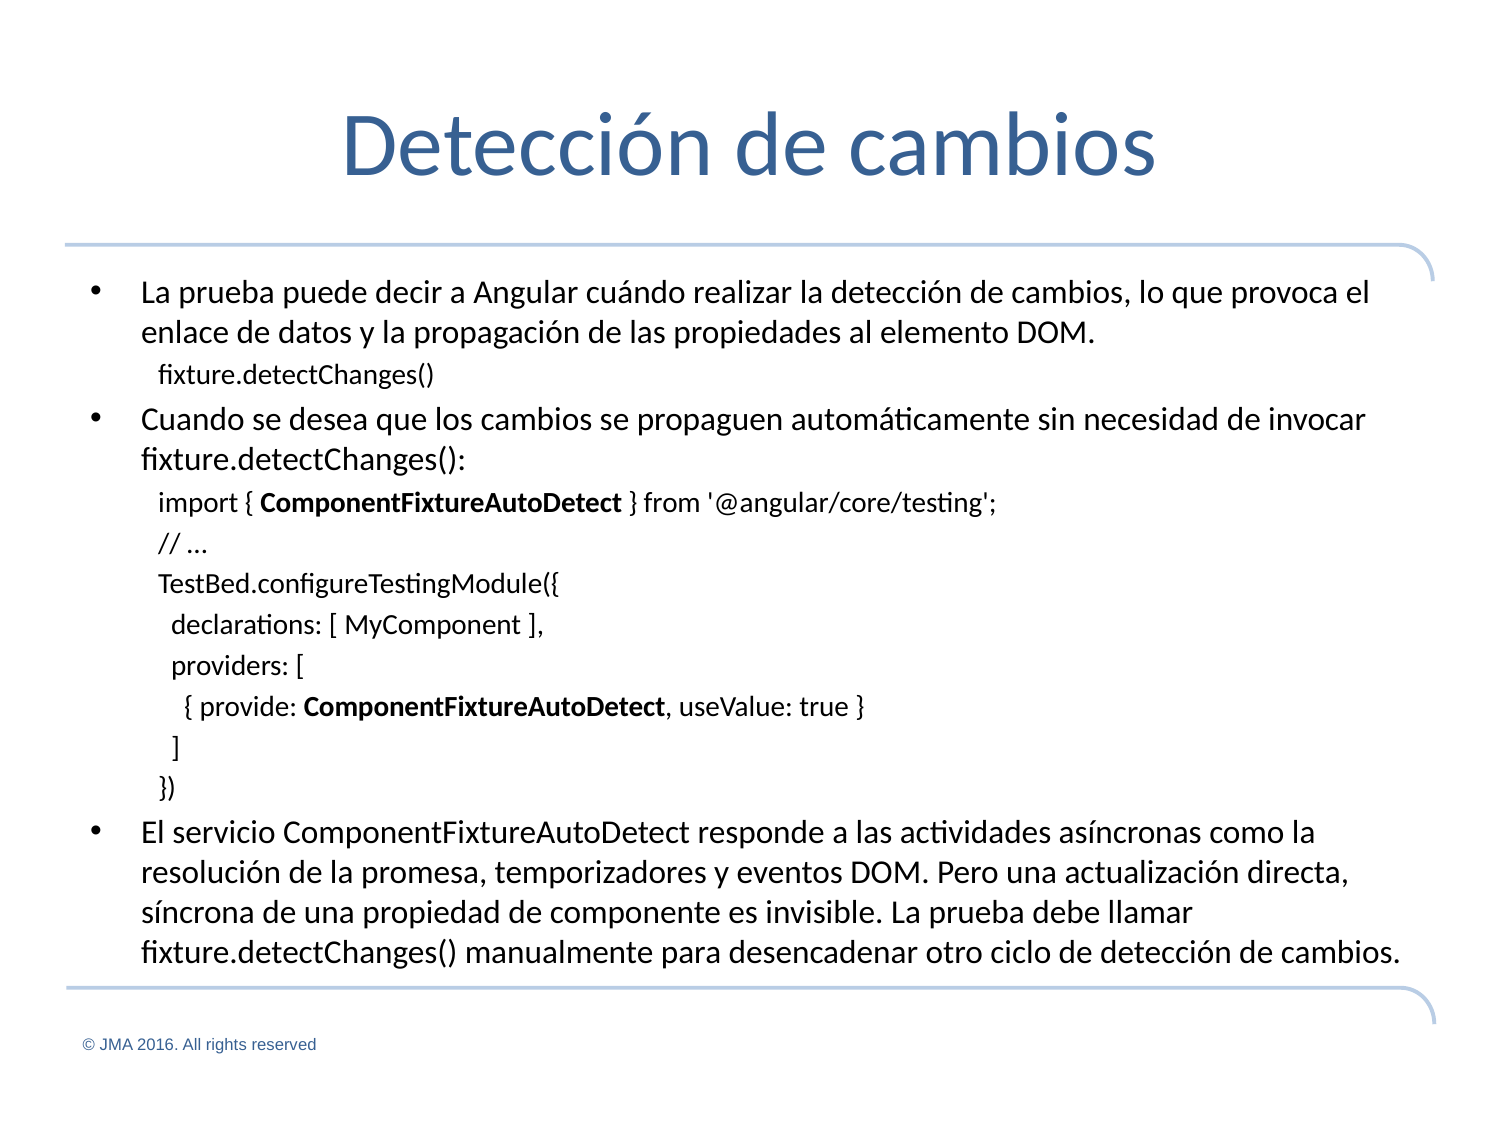

# Detección de cambios
La prueba puede decir a Angular cuándo realizar la detección de cambios, lo que provoca el enlace de datos y la propagación de las propiedades al elemento DOM.
fixture.detectChanges()
Cuando se desea que los cambios se propaguen automáticamente sin necesidad de invocar fixture.detectChanges():
import { ComponentFixtureAutoDetect } from '@angular/core/testing';
// …
TestBed.configureTestingModule({
  declarations: [ MyComponent ],
  providers: [
    { provide: ComponentFixtureAutoDetect, useValue: true }
  ]
})
El servicio ComponentFixtureAutoDetect responde a las actividades asíncronas como la resolución de la promesa, temporizadores y eventos DOM. Pero una actualización directa, síncrona de una propiedad de componente es invisible. La prueba debe llamar fixture.detectChanges() manualmente para desencadenar otro ciclo de detección de cambios.